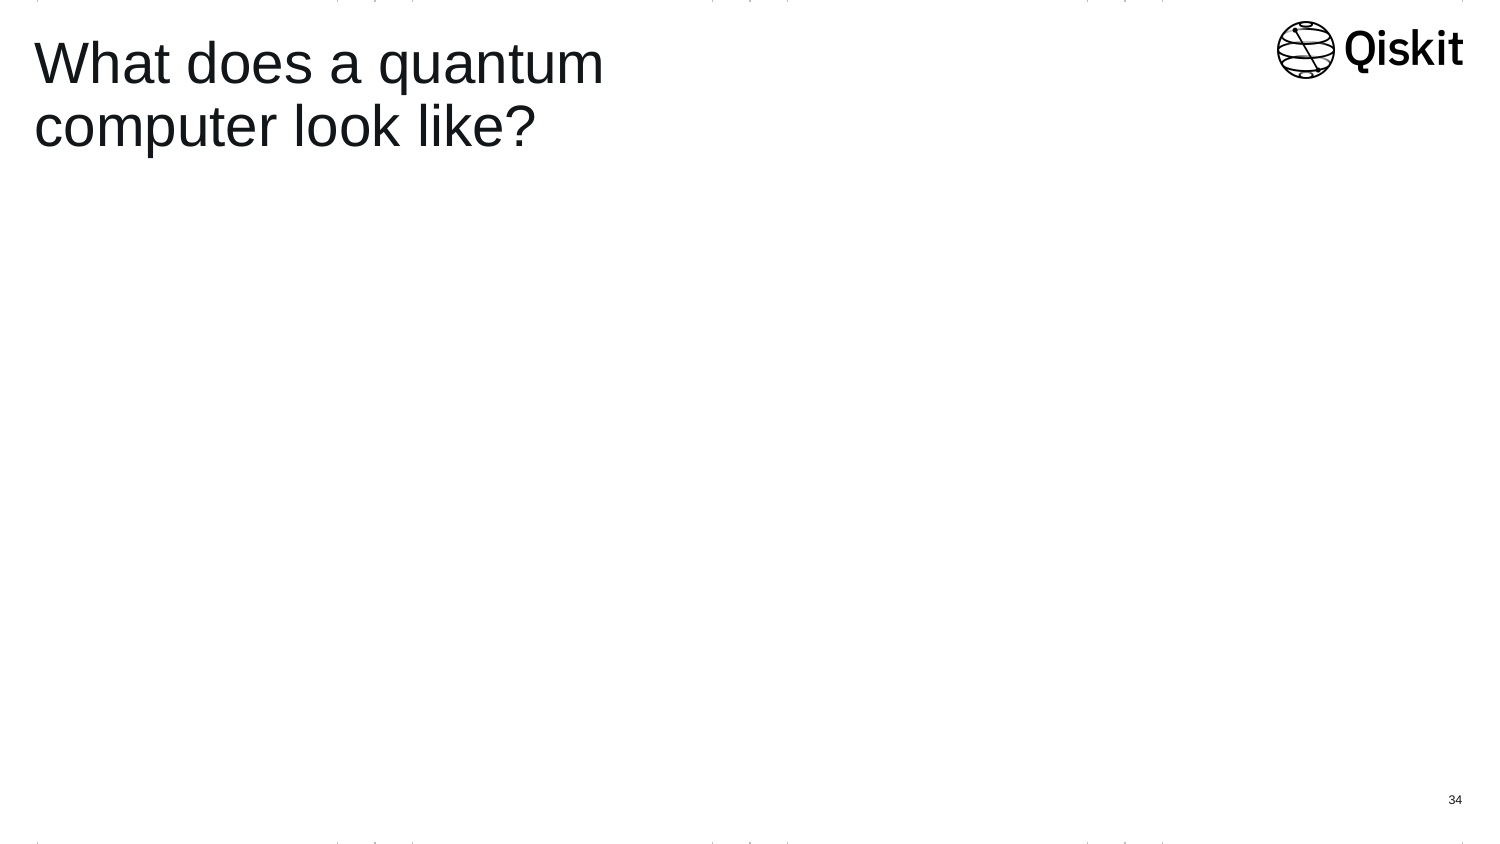

# What does a quantum computer look like?
34